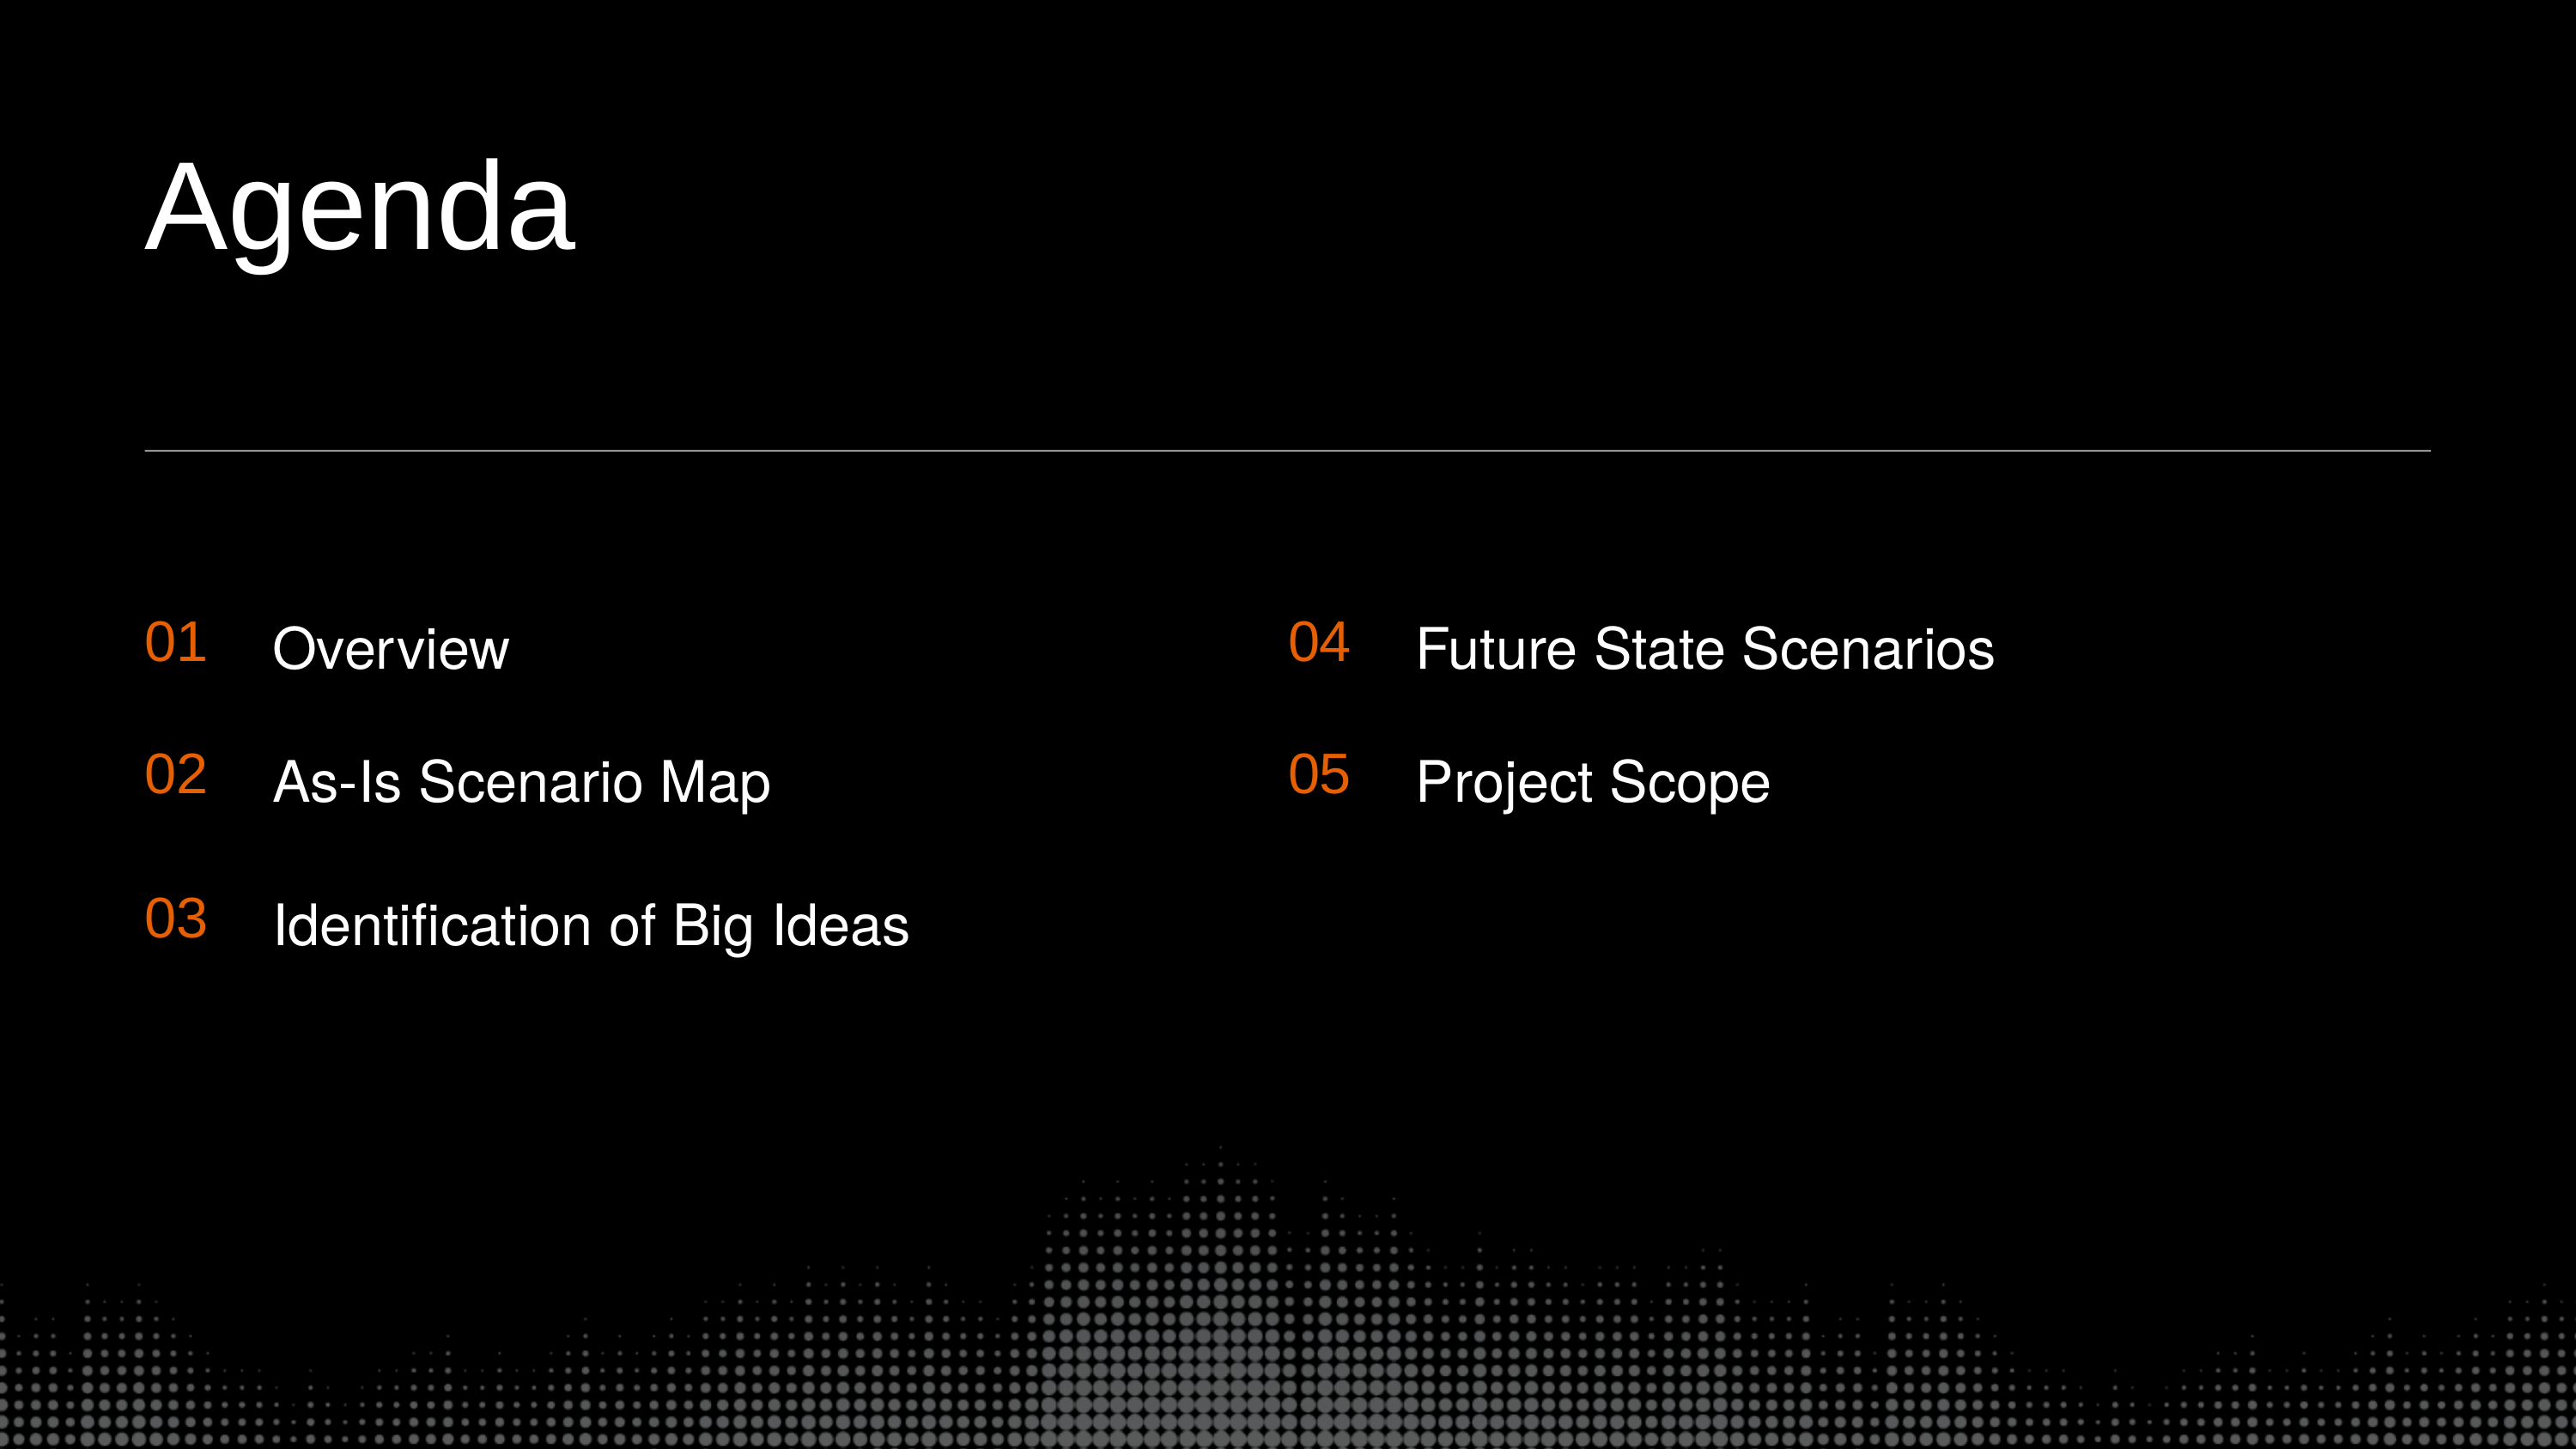

Agenda

01
04
Overview
Future State Scenarios
02
05
As-Is Scenario Map
Project Scope
03
Identification of Big Ideas